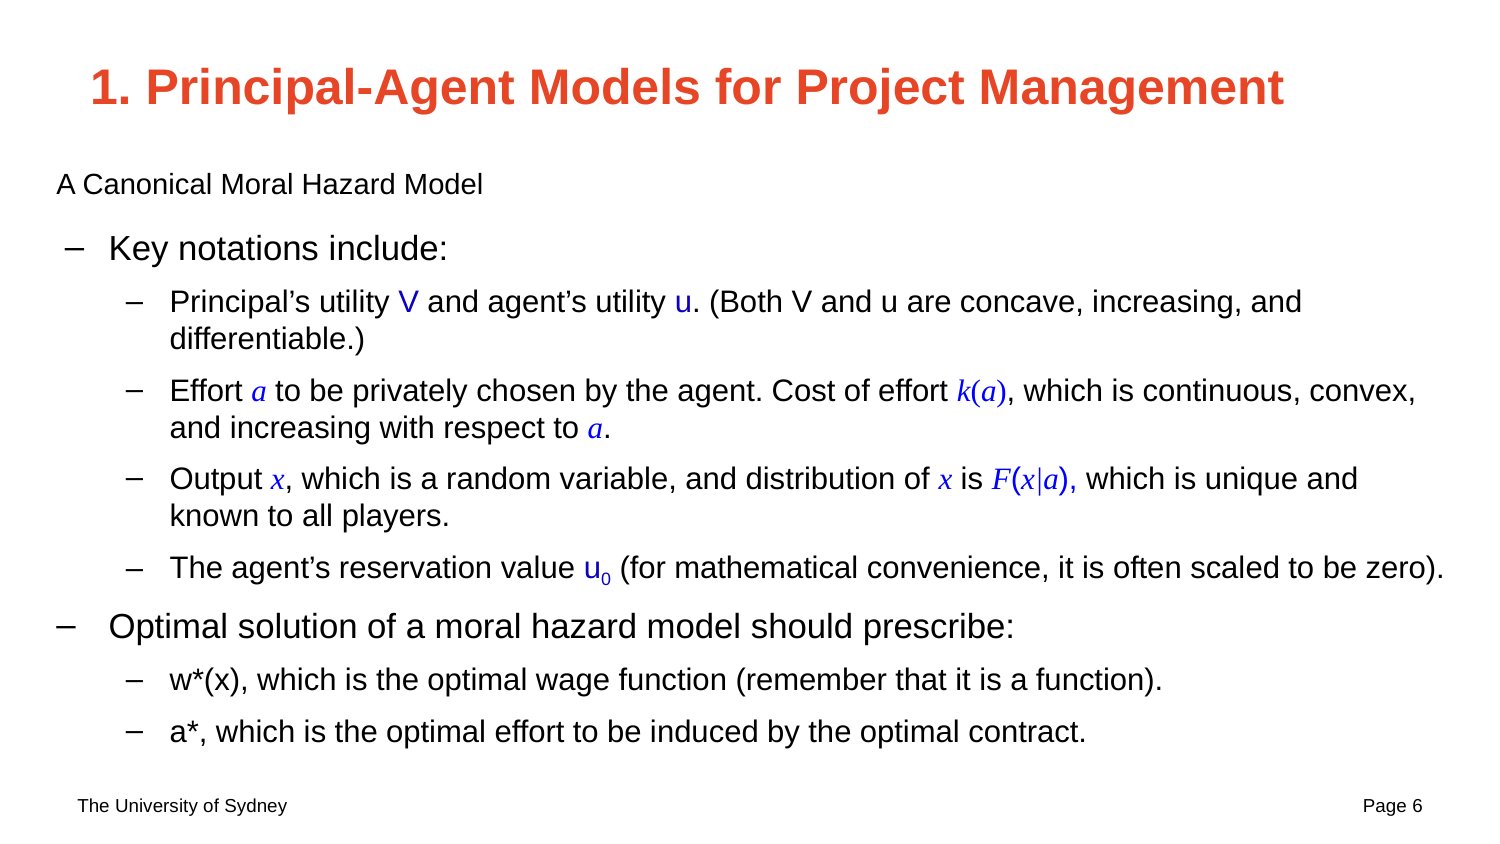

# 1. Principal-Agent Models for Project Management
A Canonical Moral Hazard Model
Key notations include:
Principal’s utility V and agent’s utility u. (Both V and u are concave, increasing, and differentiable.)
Effort a to be privately chosen by the agent. Cost of effort k(a), which is continuous, convex, and increasing with respect to a.
Output x, which is a random variable, and distribution of x is F(x|a), which is unique and known to all players.
The agent’s reservation value u0 (for mathematical convenience, it is often scaled to be zero).
Optimal solution of a moral hazard model should prescribe:
w*(x), which is the optimal wage function (remember that it is a function).
a*, which is the optimal effort to be induced by the optimal contract.